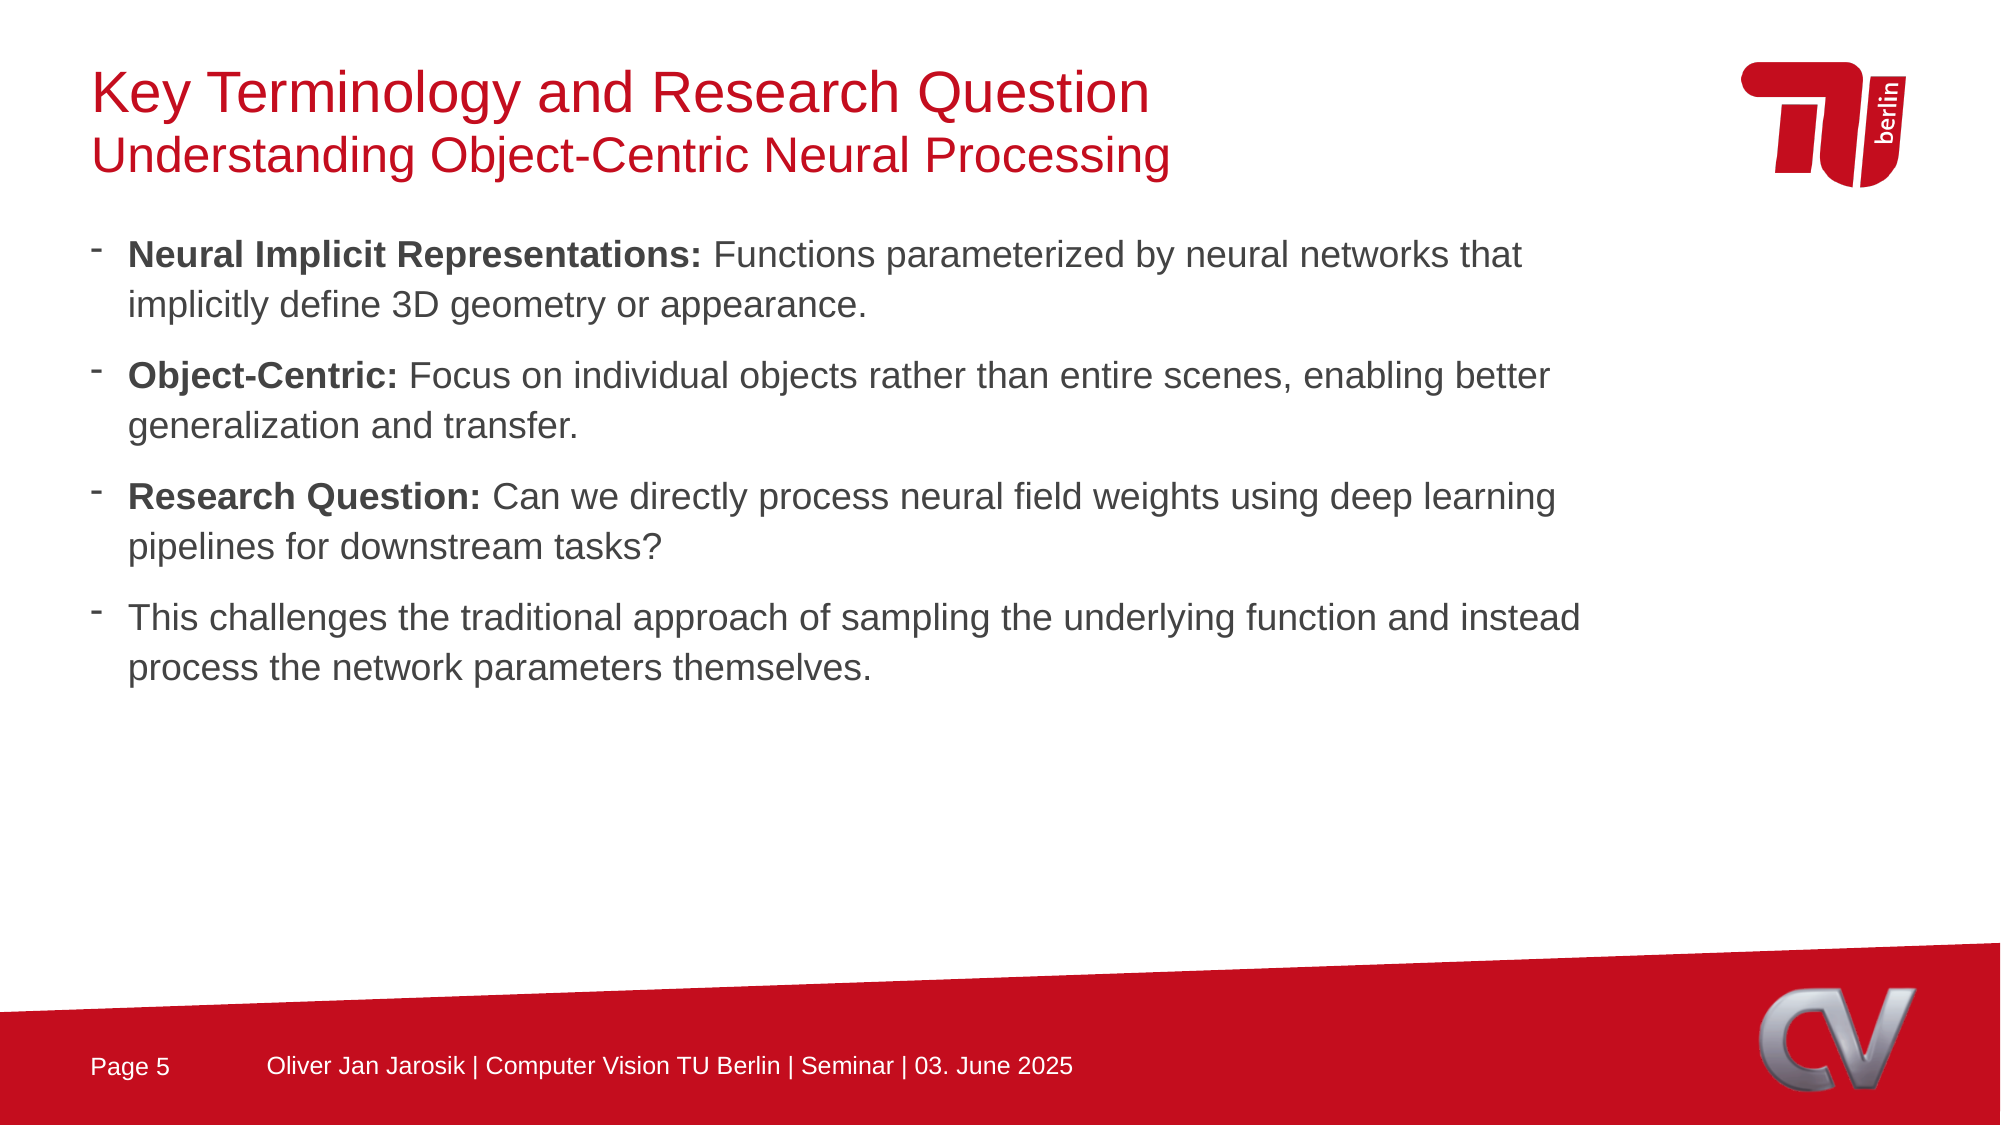

Key Terminology and Research Question
Understanding Object-Centric Neural Processing
Neural Implicit Representations: Functions parameterized by neural networks that implicitly define 3D geometry or appearance.
Object-Centric: Focus on individual objects rather than entire scenes, enabling better generalization and transfer.
Research Question: Can we directly process neural field weights using deep learning pipelines for downstream tasks?
This challenges the traditional approach of sampling the underlying function and instead process the network parameters themselves.